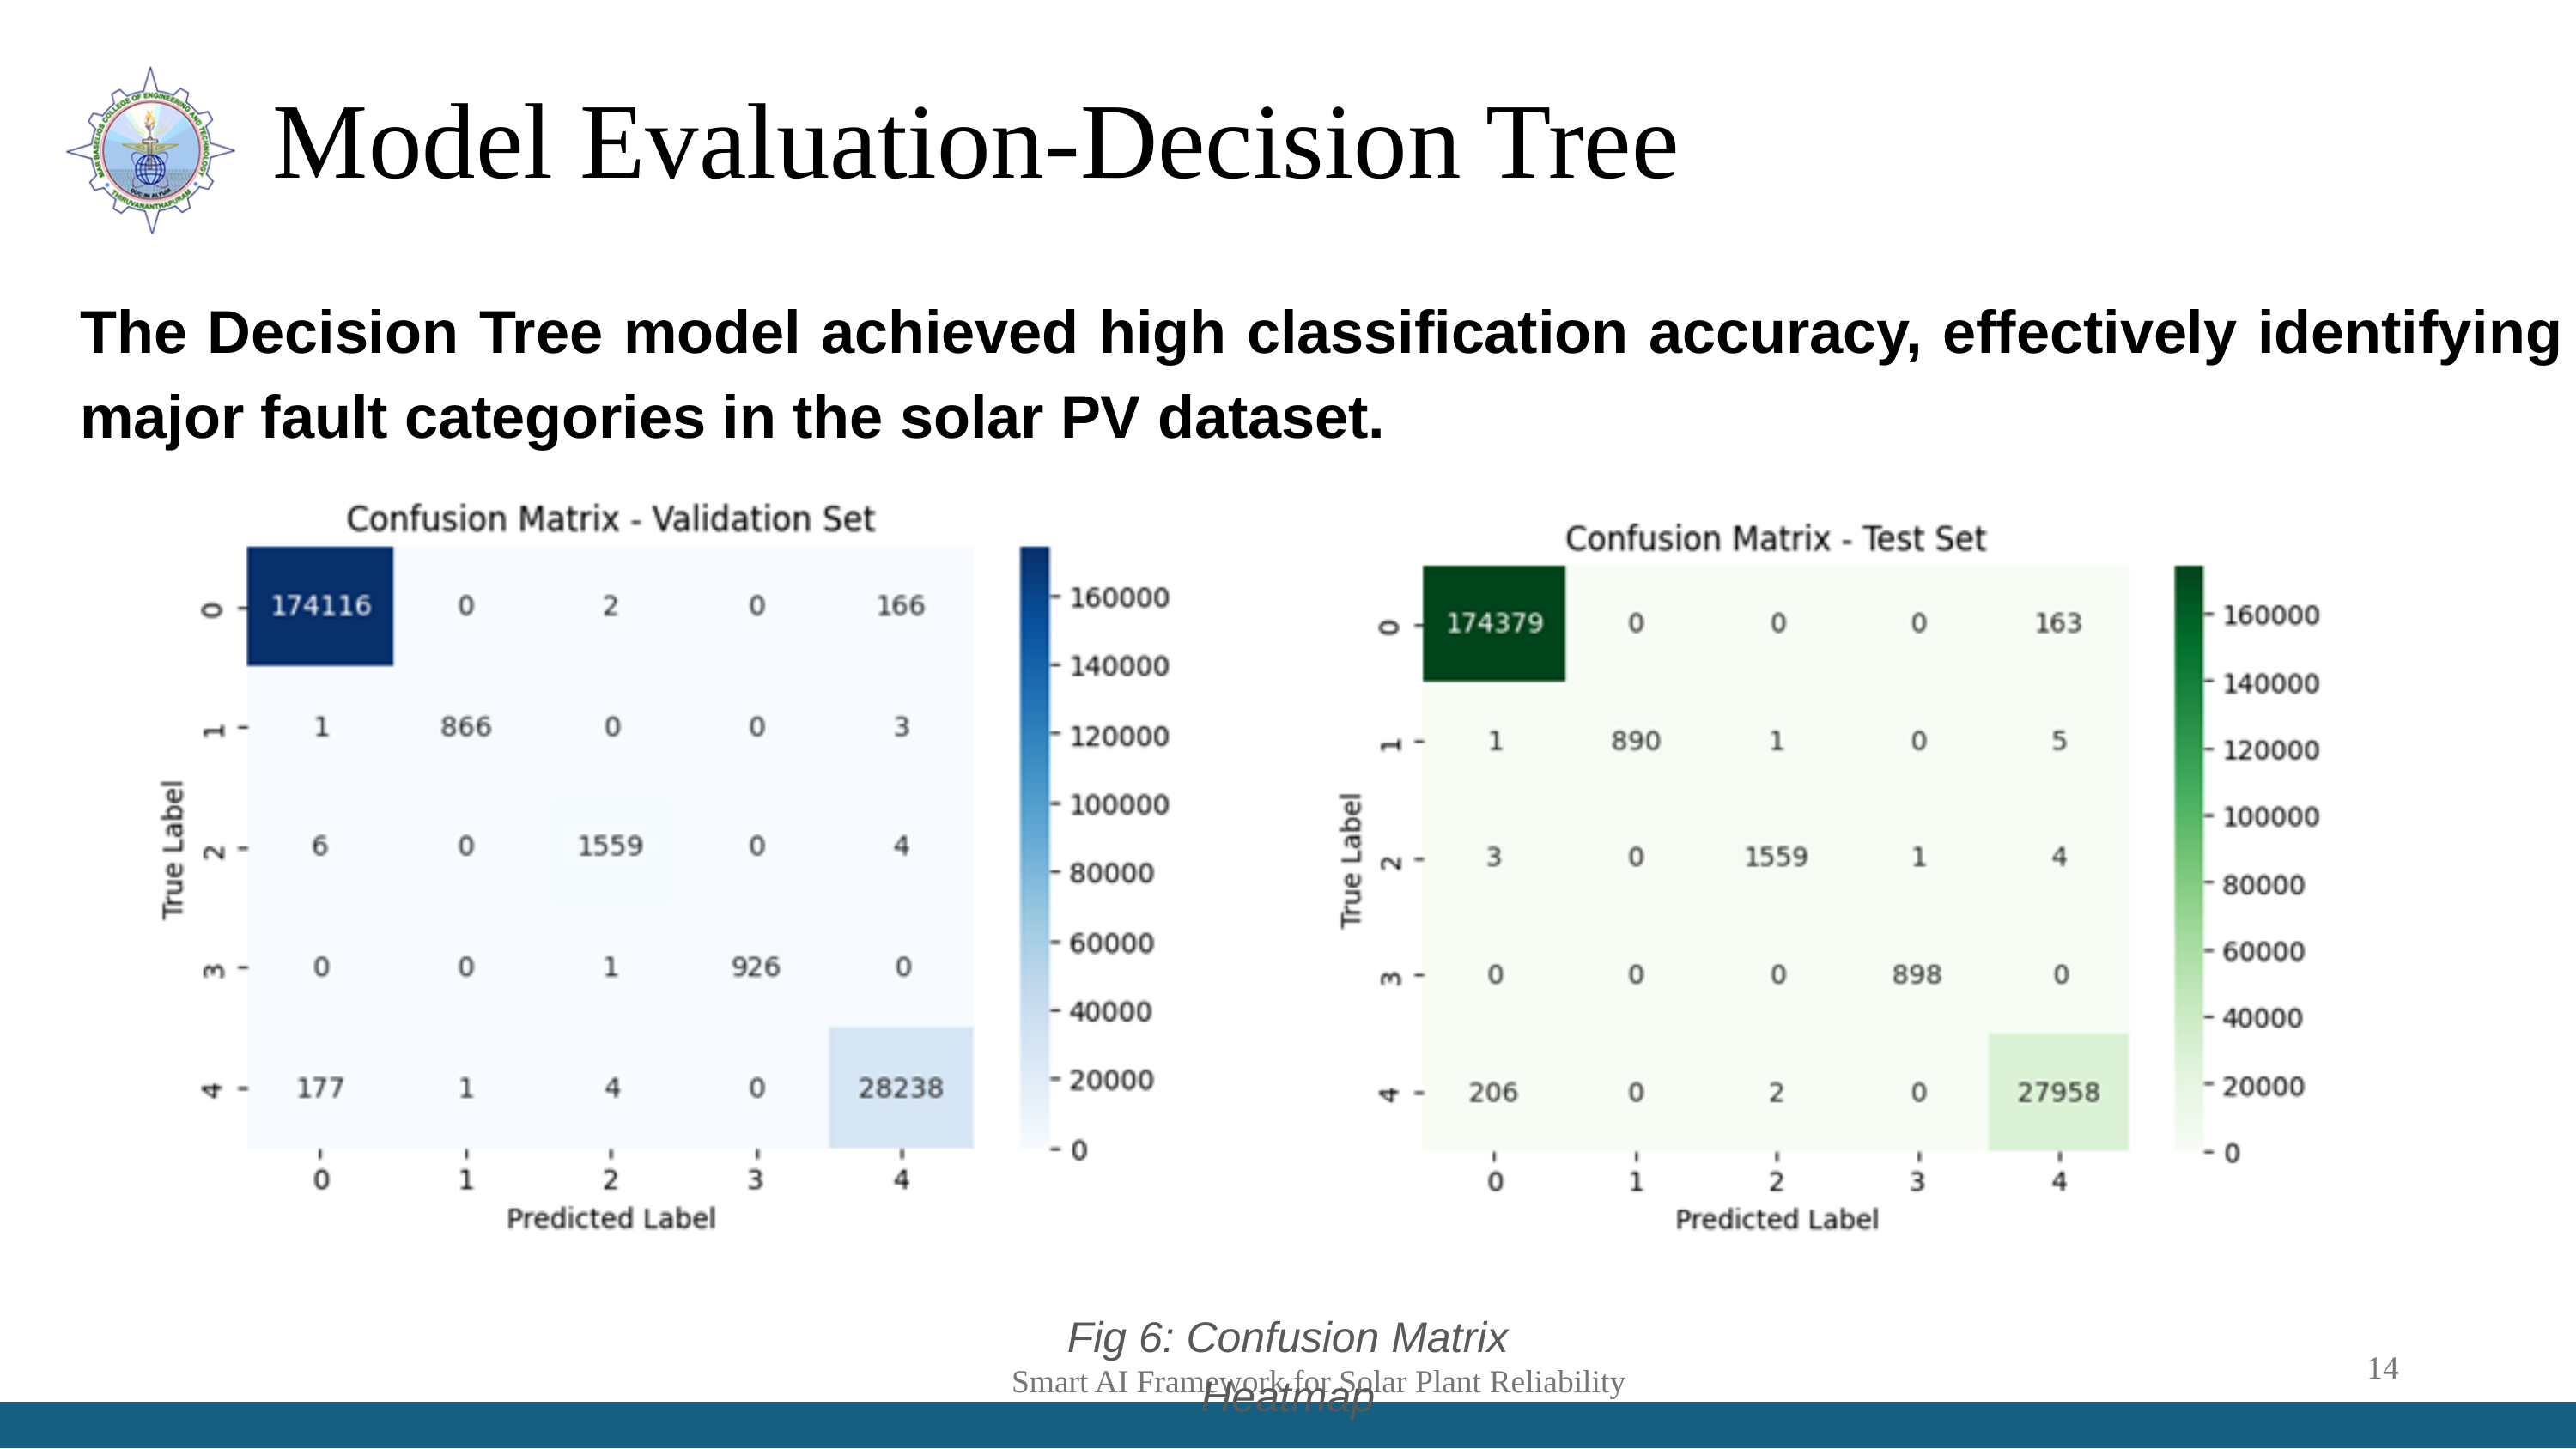

Model Evaluation-Decision Tree

The Decision Tree model achieved high classification accuracy, effectively identifying major fault categories in the solar PV dataset.

Fig 6: Confusion Matrix Heatmap

Smart AI Framework for Solar Plant Reliability

14